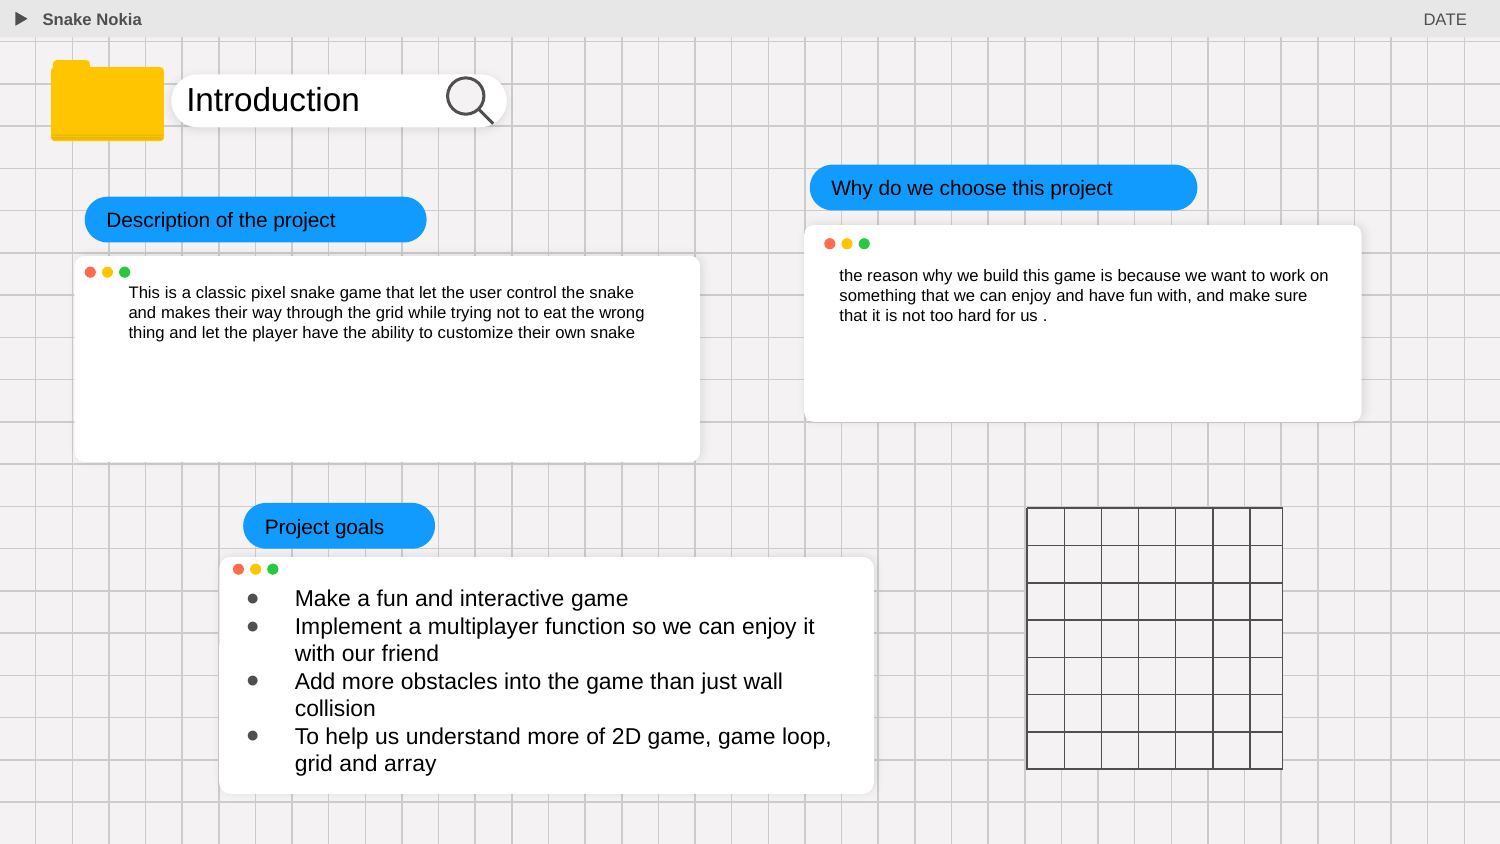

Snake Nokia

DATE

# Introduction

Why do we choose this project
Description of the project

the reason why we build this game is because we want to work on something that we can enjoy and have fun with, and make sure that it is not too hard for us .

This is a classic pixel snake game that let the user control the snake and makes their way through the grid while trying not to eat the wrong thing and let the player have the ability to customize their own snake

Project goals

Make a fun and interactive game
Implement a multiplayer function so we can enjoy it with our friend
Add more obstacles into the game than just wall collision
To help us understand more of 2D game, game loop, grid and array